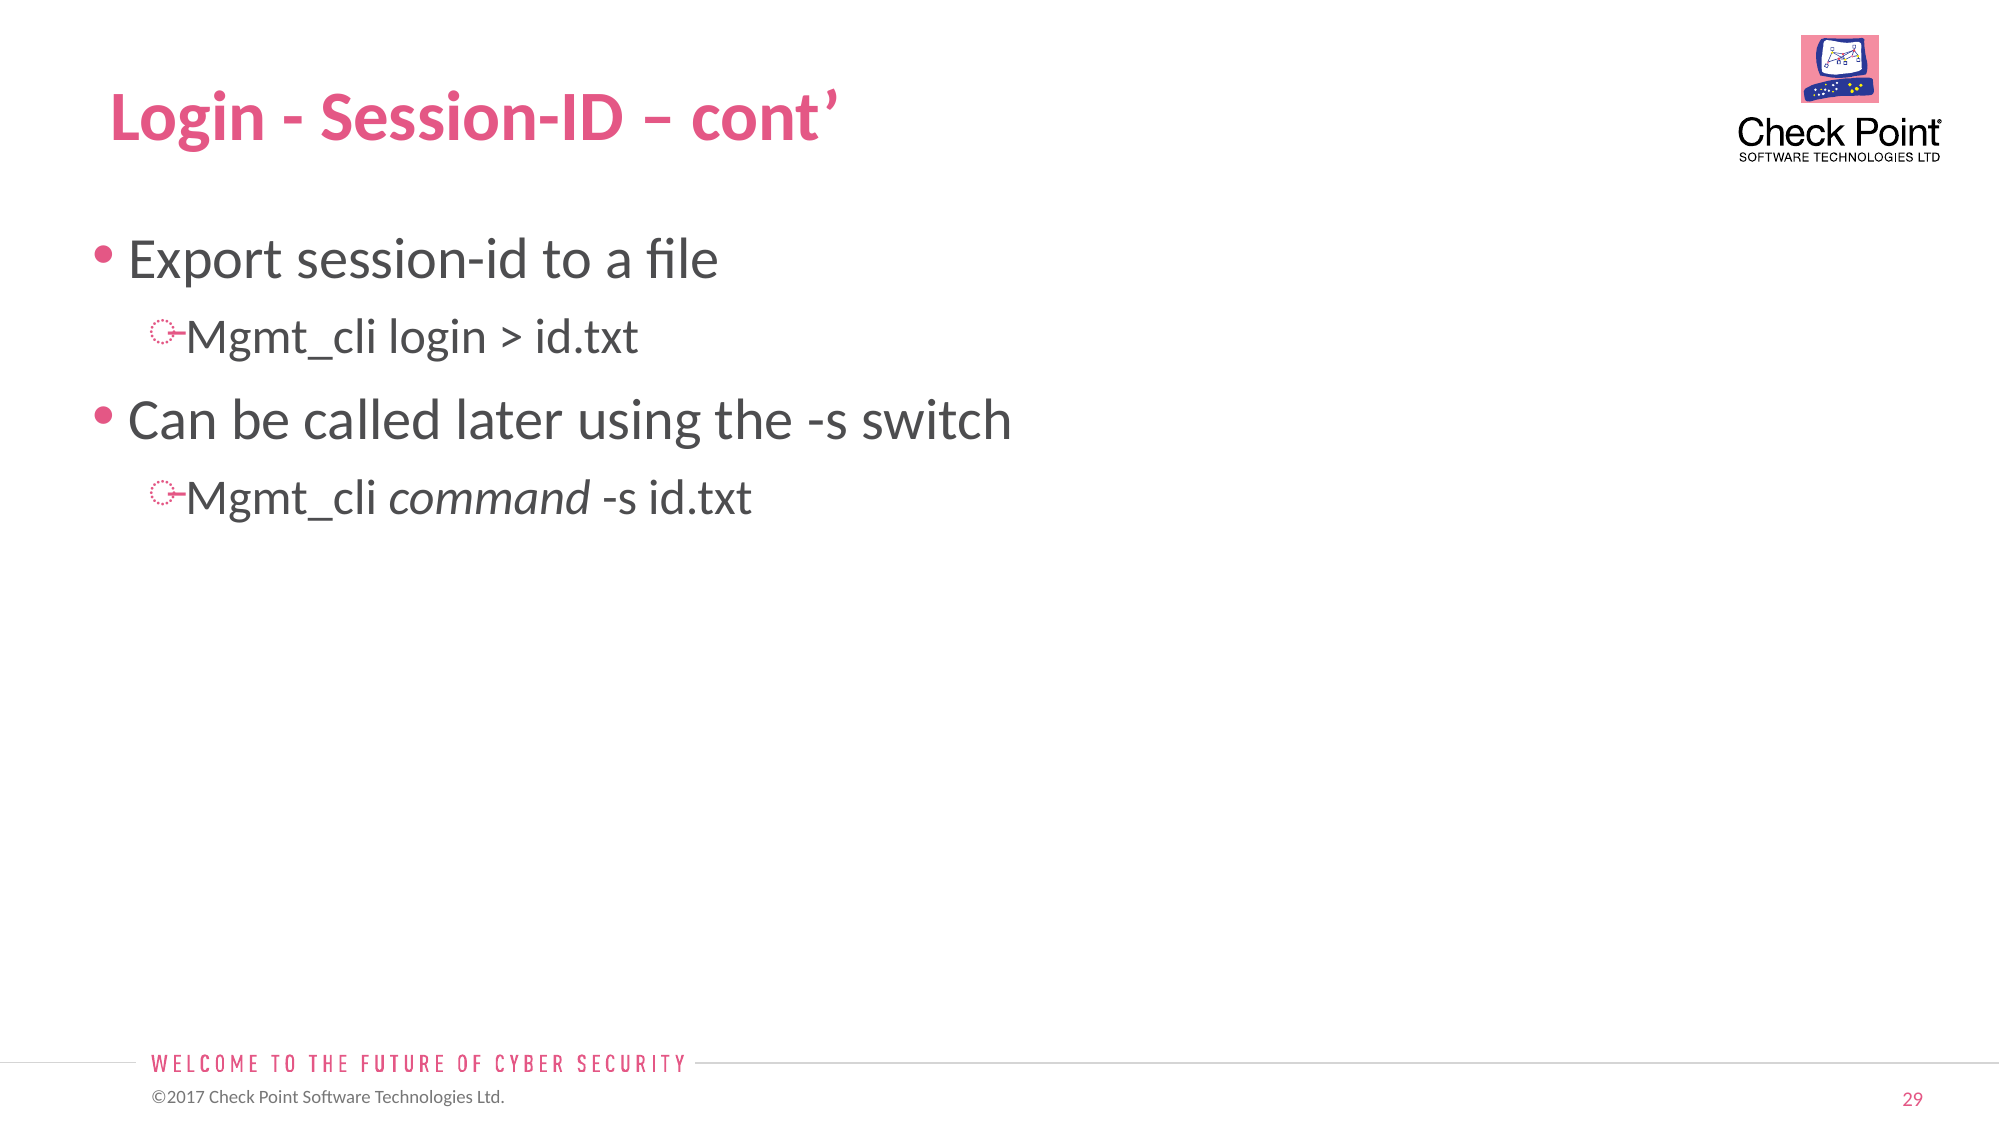

# Login - Session-ID – cont’
Export session-id to a file
Mgmt_cli login > id.txt
Can be called later using the -s switch
Mgmt_cli command -s id.txt